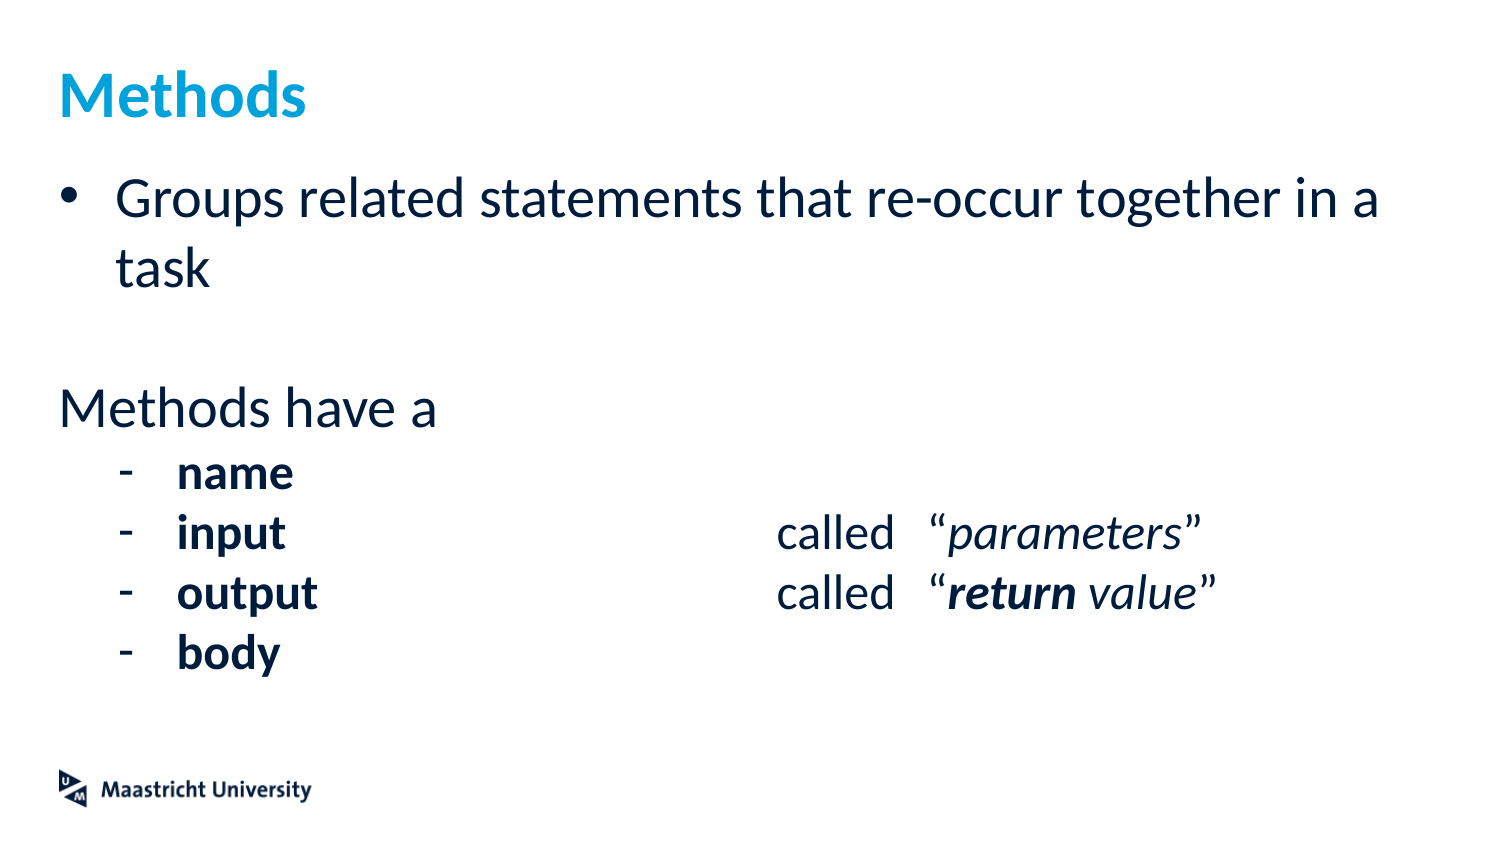

# Methods
Groups related statements that re-occur together in a task

Methods have a
name
input				called	“parameters”
output				called	“return value”
body